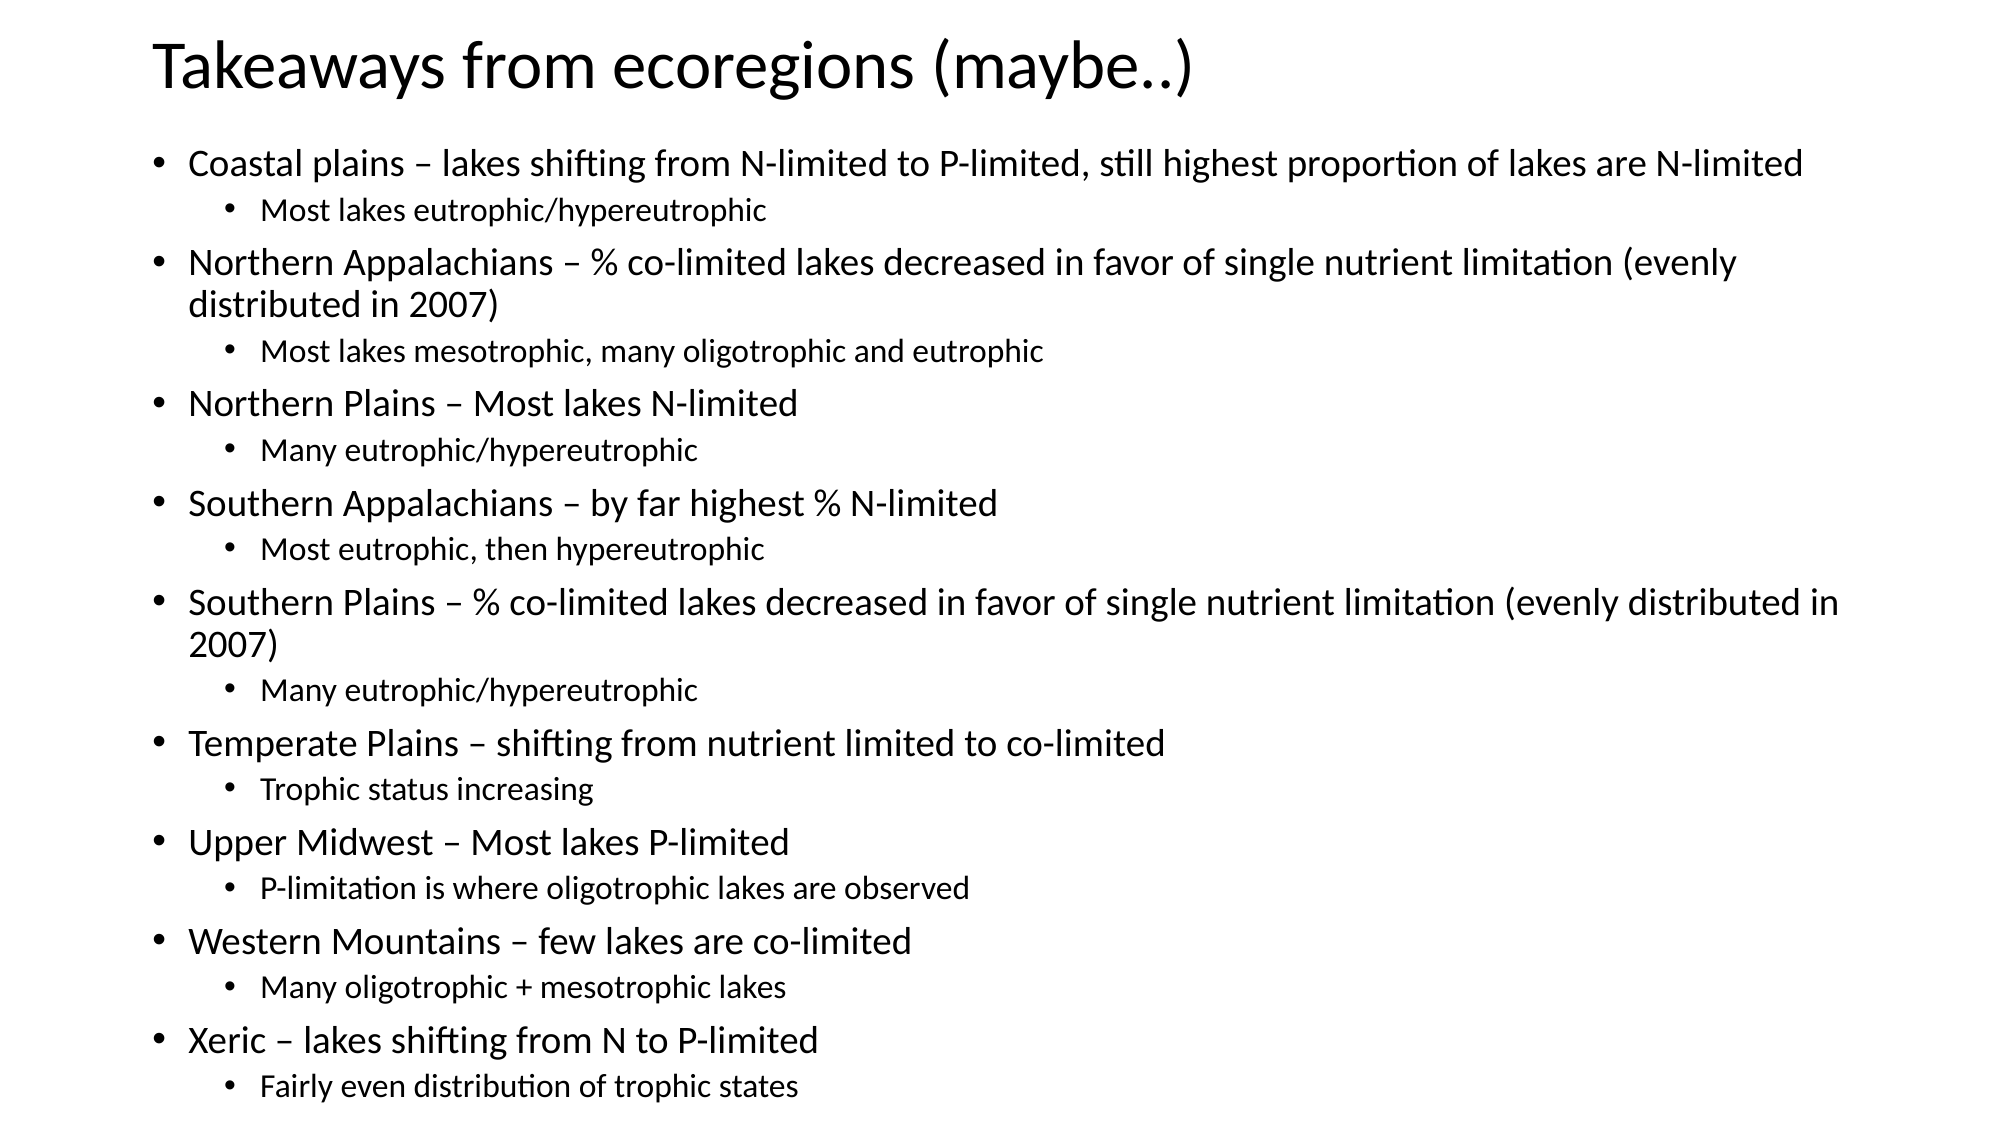

# Takeaways from ecoregions (maybe..)
Coastal plains – lakes shifting from N-limited to P-limited, still highest proportion of lakes are N-limited
Most lakes eutrophic/hypereutrophic
Northern Appalachians – % co-limited lakes decreased in favor of single nutrient limitation (evenly distributed in 2007)
Most lakes mesotrophic, many oligotrophic and eutrophic
Northern Plains – Most lakes N-limited
Many eutrophic/hypereutrophic
Southern Appalachians – by far highest % N-limited
Most eutrophic, then hypereutrophic
Southern Plains – % co-limited lakes decreased in favor of single nutrient limitation (evenly distributed in 2007)
Many eutrophic/hypereutrophic
Temperate Plains – shifting from nutrient limited to co-limited
Trophic status increasing
Upper Midwest – Most lakes P-limited
P-limitation is where oligotrophic lakes are observed
Western Mountains – few lakes are co-limited
Many oligotrophic + mesotrophic lakes
Xeric – lakes shifting from N to P-limited
Fairly even distribution of trophic states